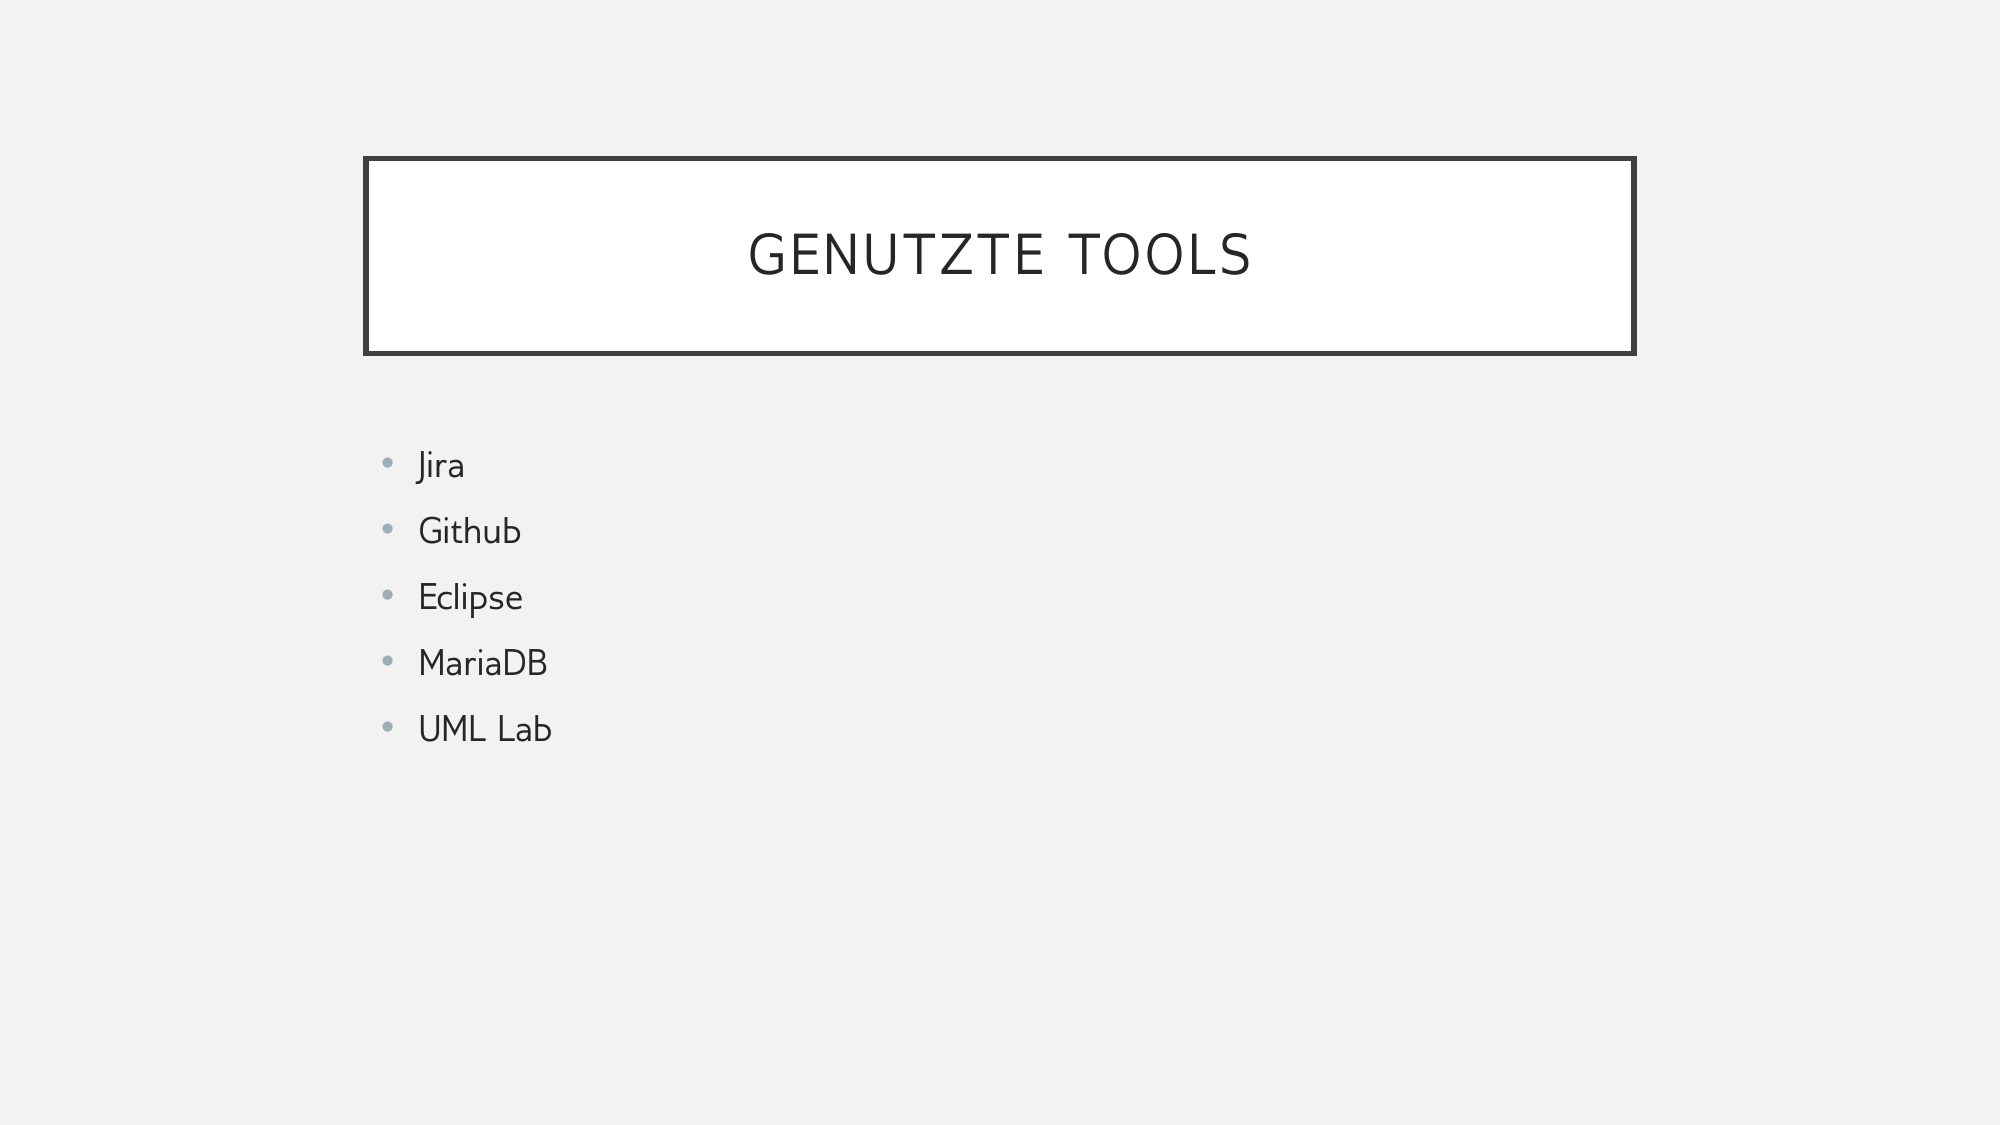

# Genutzte Tools
Jira
Github
Eclipse
MariaDB
UML Lab